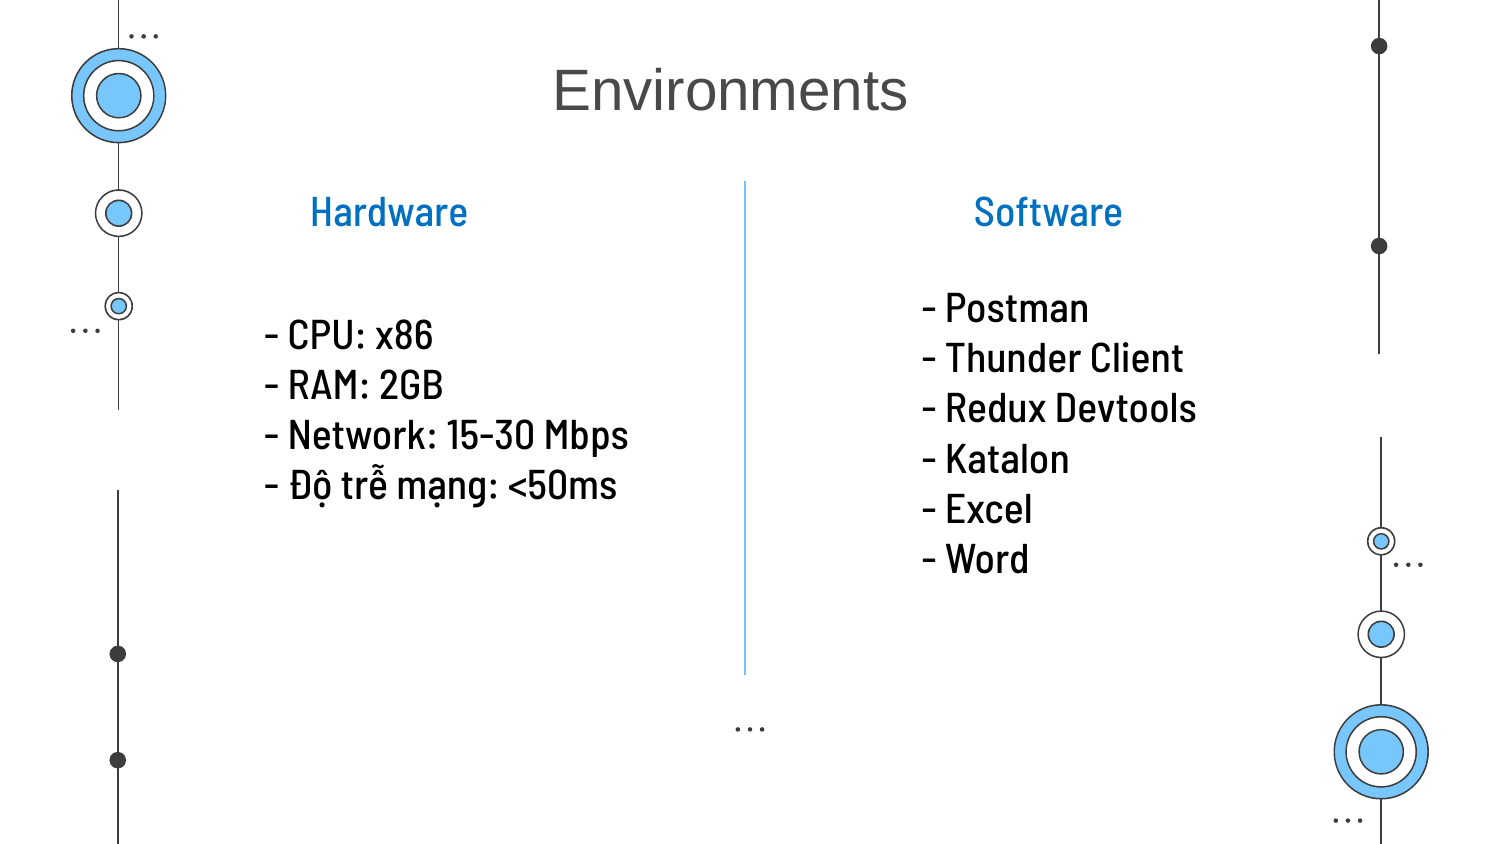

# Environments
Hardware
Software
- Postman
- Thunder Client
- Redux Devtools
- Katalon
- Excel
- Word

- CPU: x86
- RAM: 2GB
- Network: 15-30 Mbps
- Độ trễ mạng: <50ms